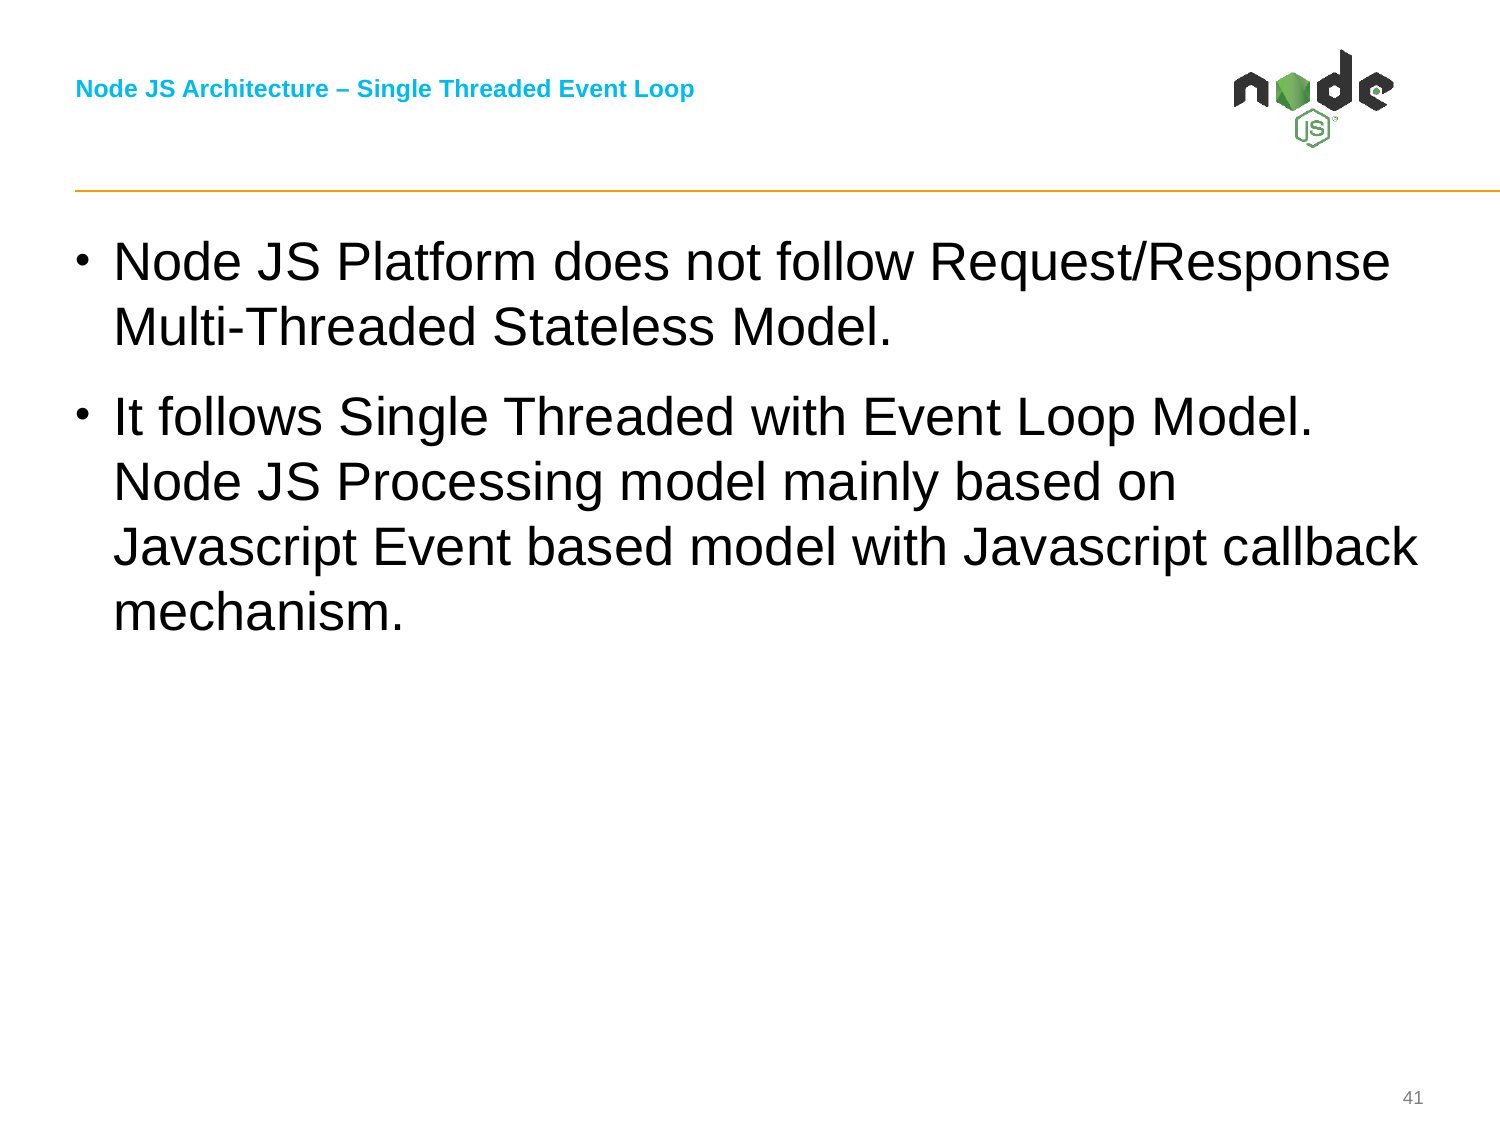

# Node JS Architecture – Single Threaded Event Loop
Node JS Platform does not follow Request/Response Multi-Threaded Stateless Model.
It follows Single Threaded with Event Loop Model. Node JS Processing model mainly based on Javascript Event based model with Javascript callback mechanism.